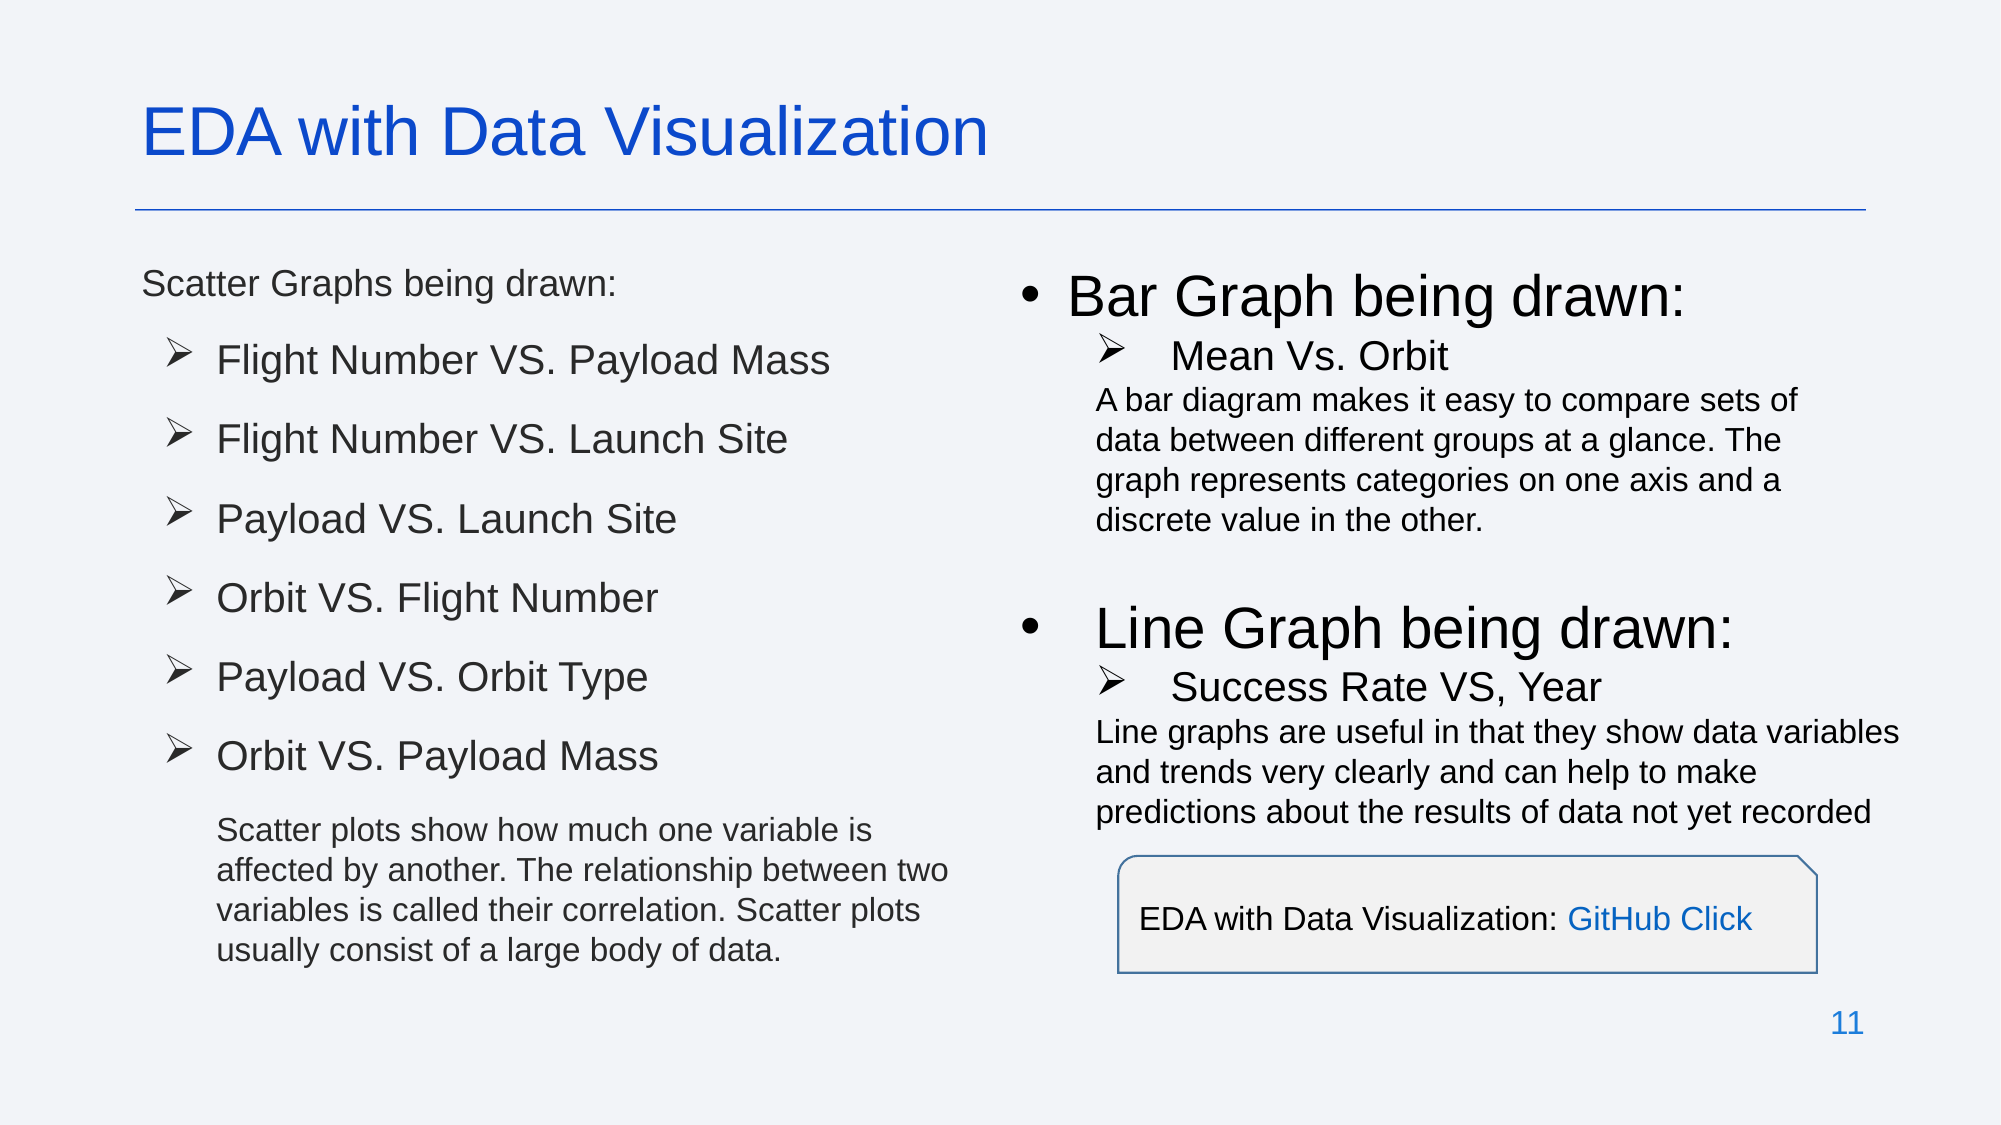

EDA with Data Visualization
Scatter Graphs being drawn:
Flight Number VS. Payload Mass
Flight Number VS. Launch Site
Payload VS. Launch Site
Orbit VS. Flight Number
Payload VS. Orbit Type
Orbit VS. Payload Mass
Scatter plots show how much one variable is affected by another. The relationship between two variables is called their correlation. Scatter plots usually consist of a large body of data.
Bar Graph being drawn:
Mean Vs. Orbit
A bar diagram makes it easy to compare sets of data between different groups at a glance. The graph represents categories on one axis and a discrete value in the other.
Line Graph being drawn:
Success Rate VS, Year
Line graphs are useful in that they show data variables and trends very clearly and can help to make predictions about the results of data not yet recorded
EDA with Data Visualization: GitHub Click
11